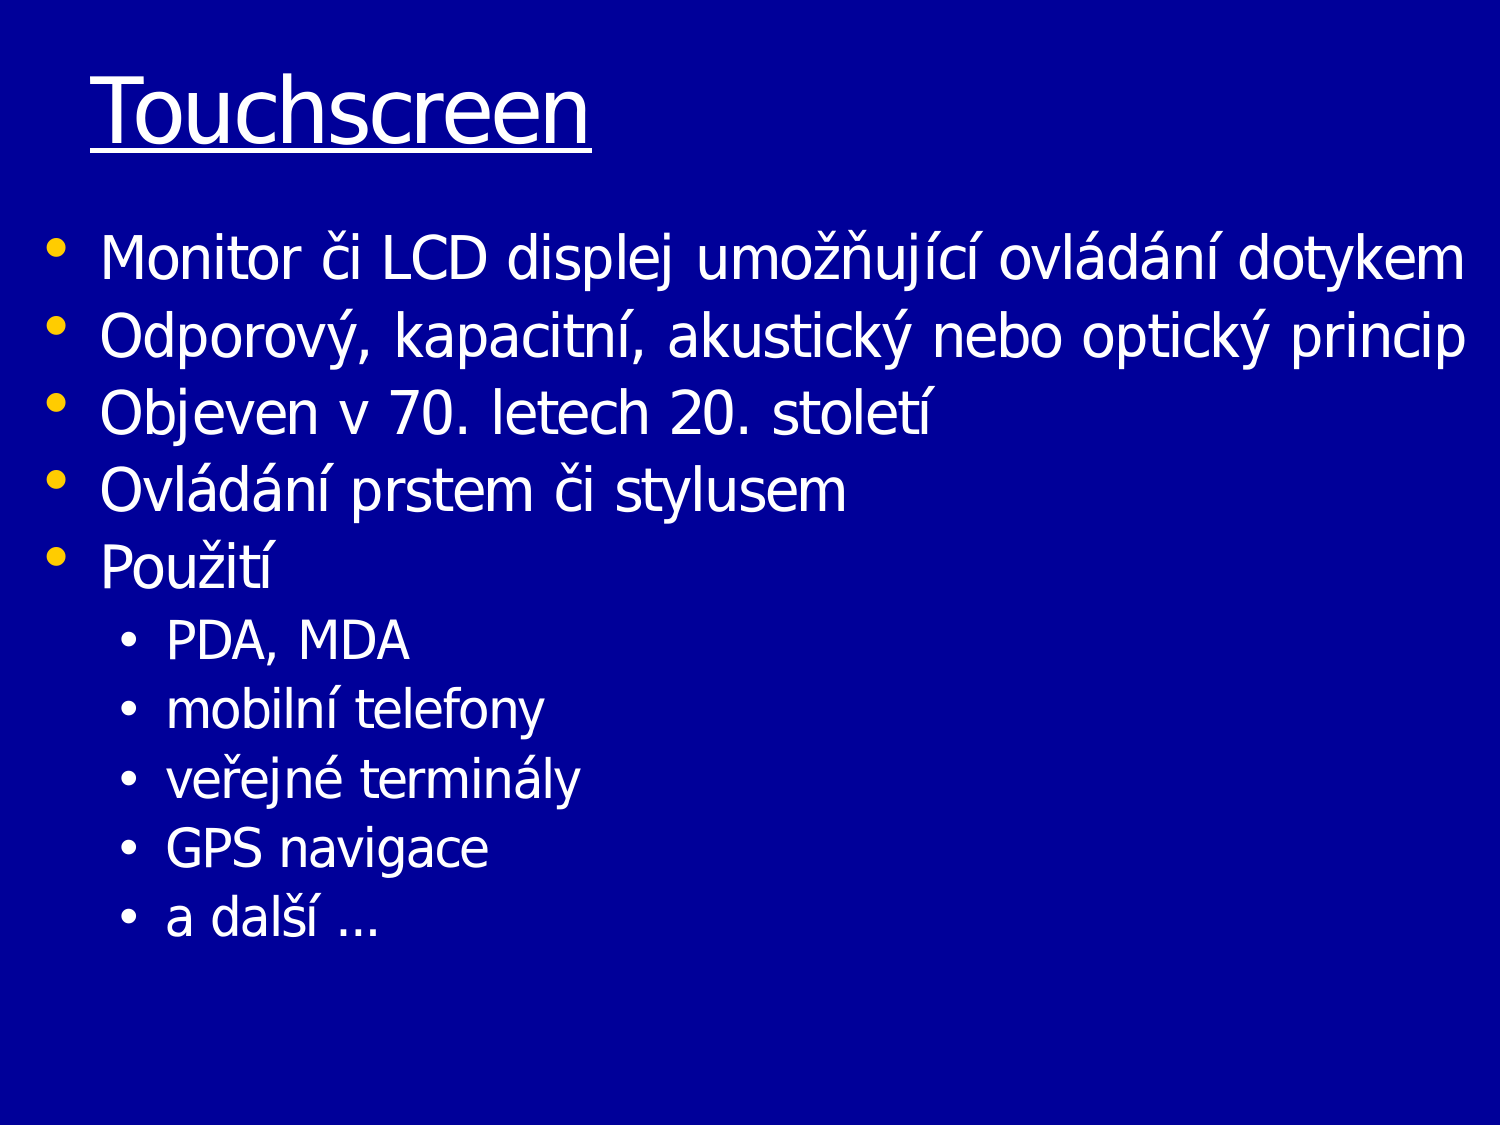

# Touchscreen
Monitor či LCD displej umožňující ovládání dotykem
Odporový, kapacitní, akustický nebo optický princip
Objeven v 70. letech 20. století
Ovládání prstem či stylusem
Použití
PDA, MDA
mobilní telefony
veřejné terminály
GPS navigace
a další …